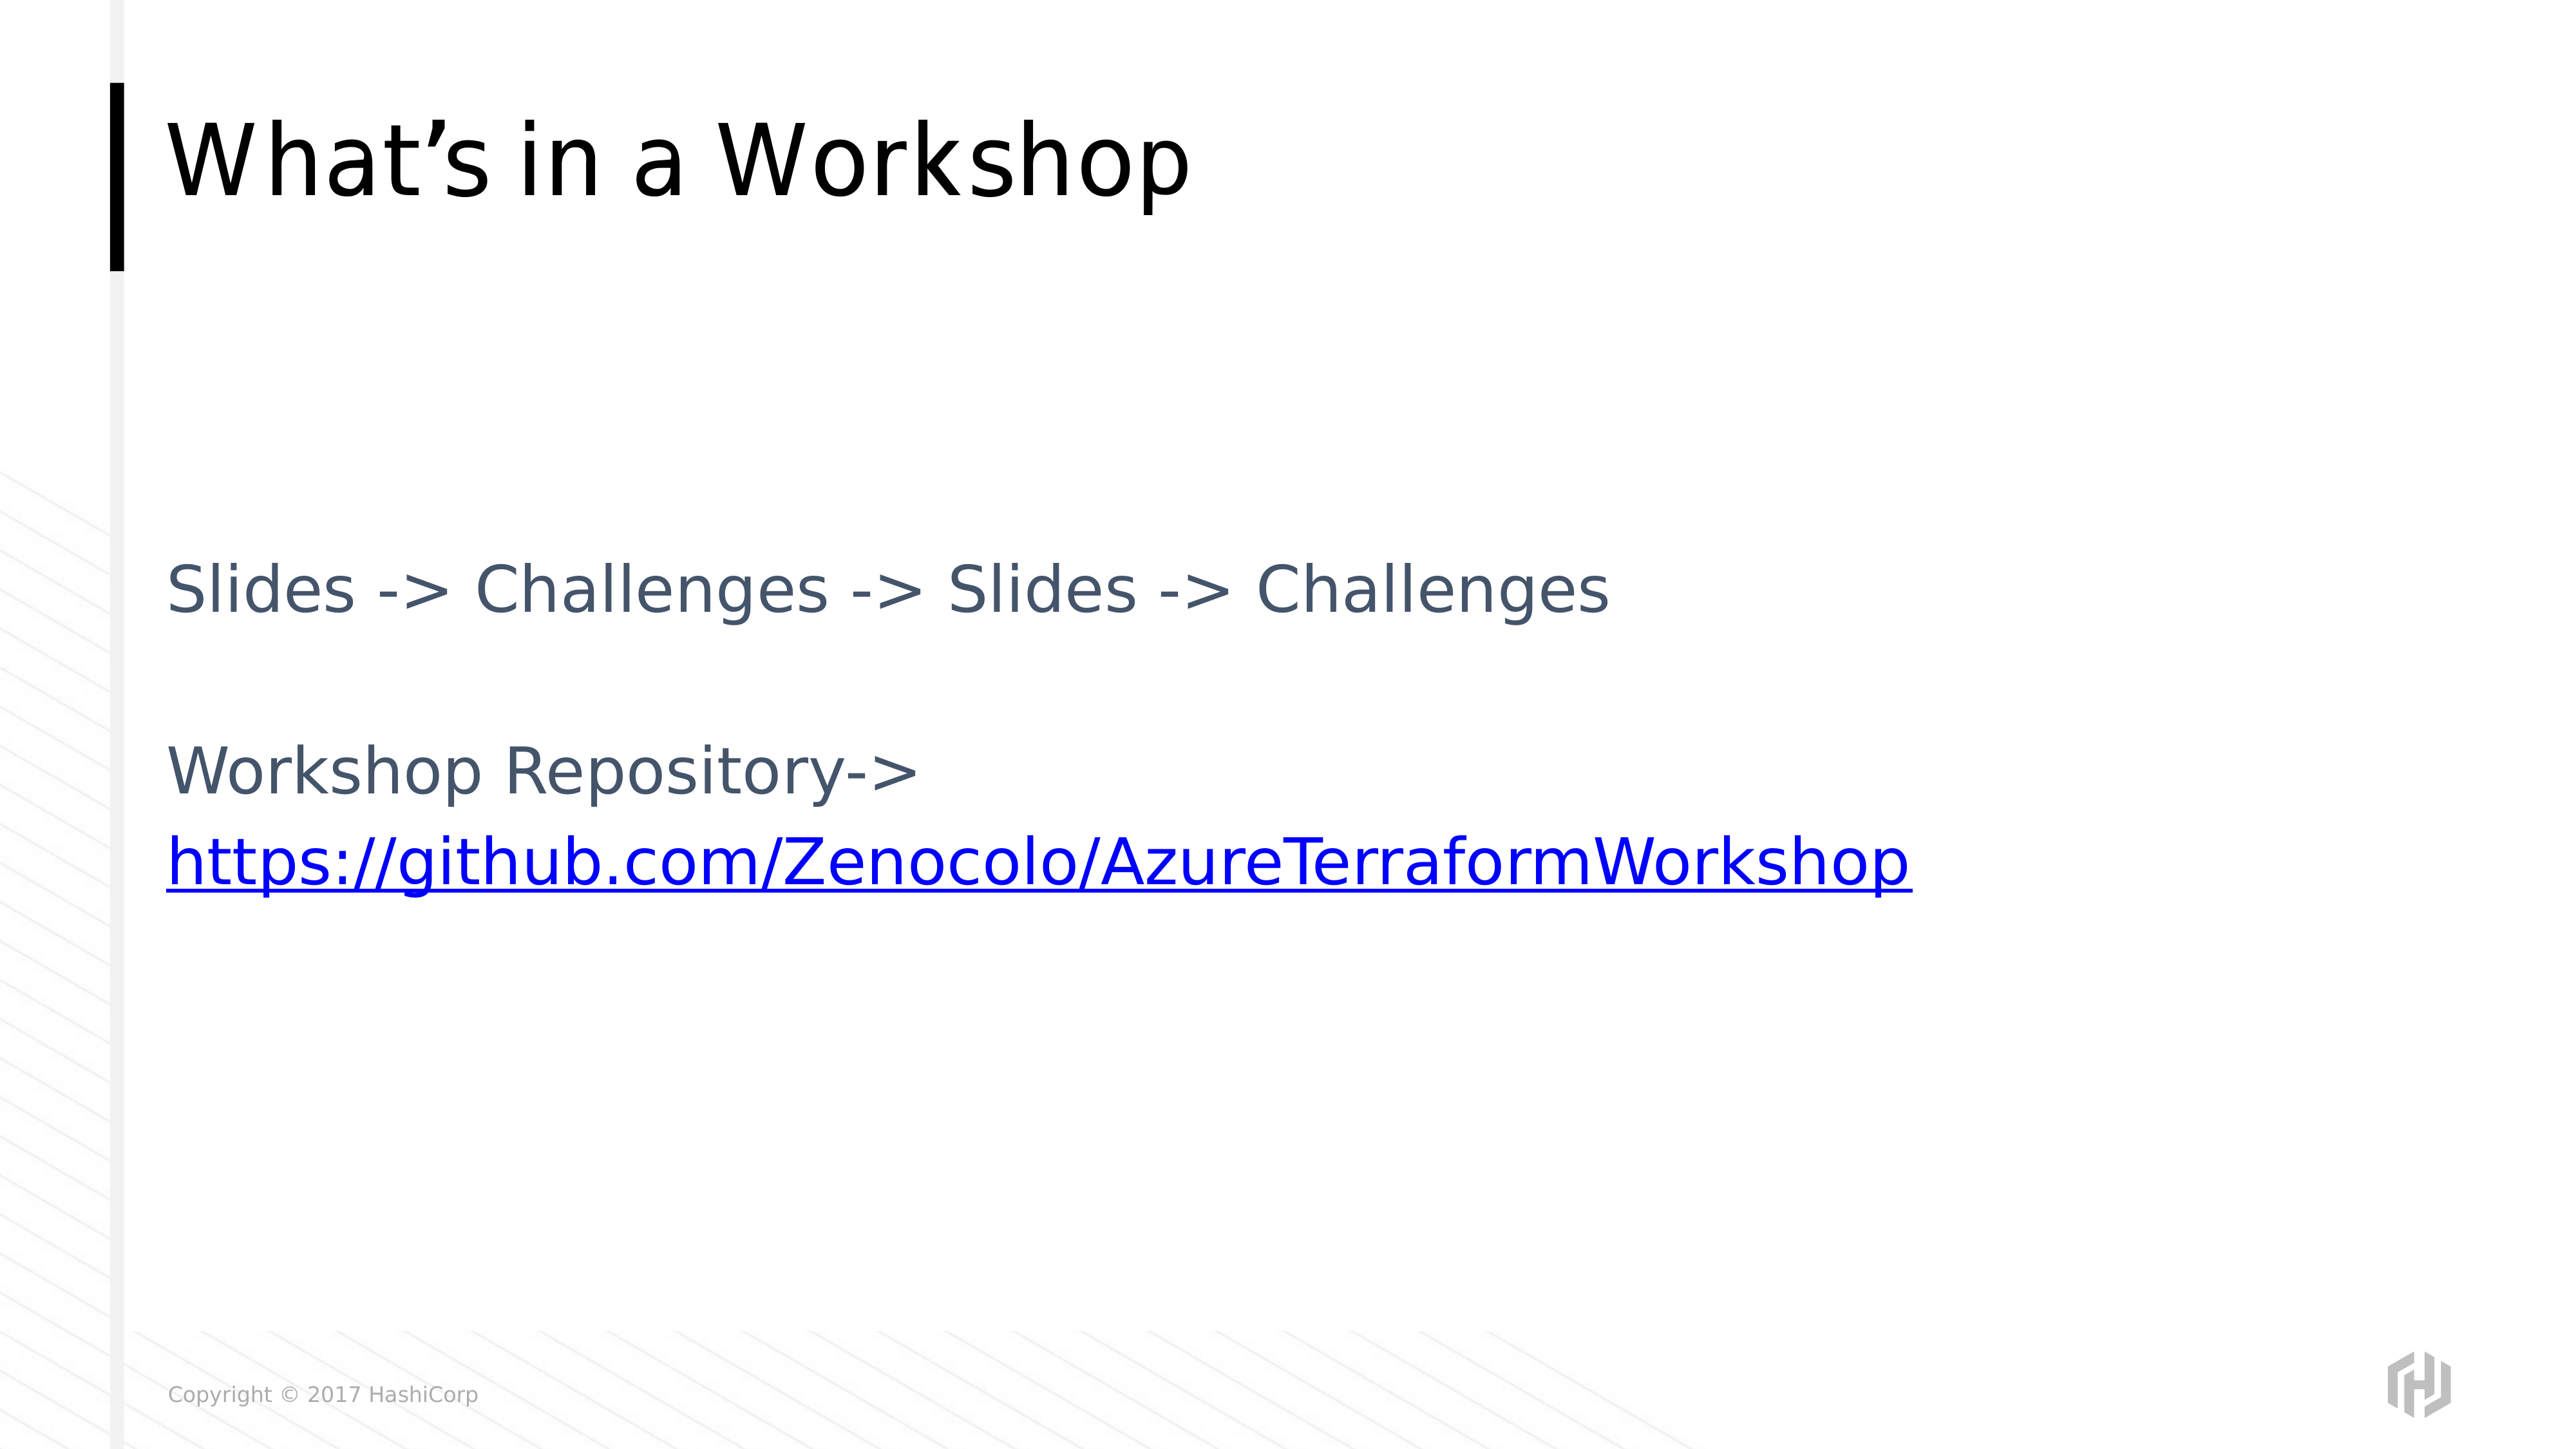

# What’s in a Workshop

Slides -> Challenges -> Slides -> Challenges

Workshop Repository->
https://github.com/Zenocolo/AzureTerraformWorkshop